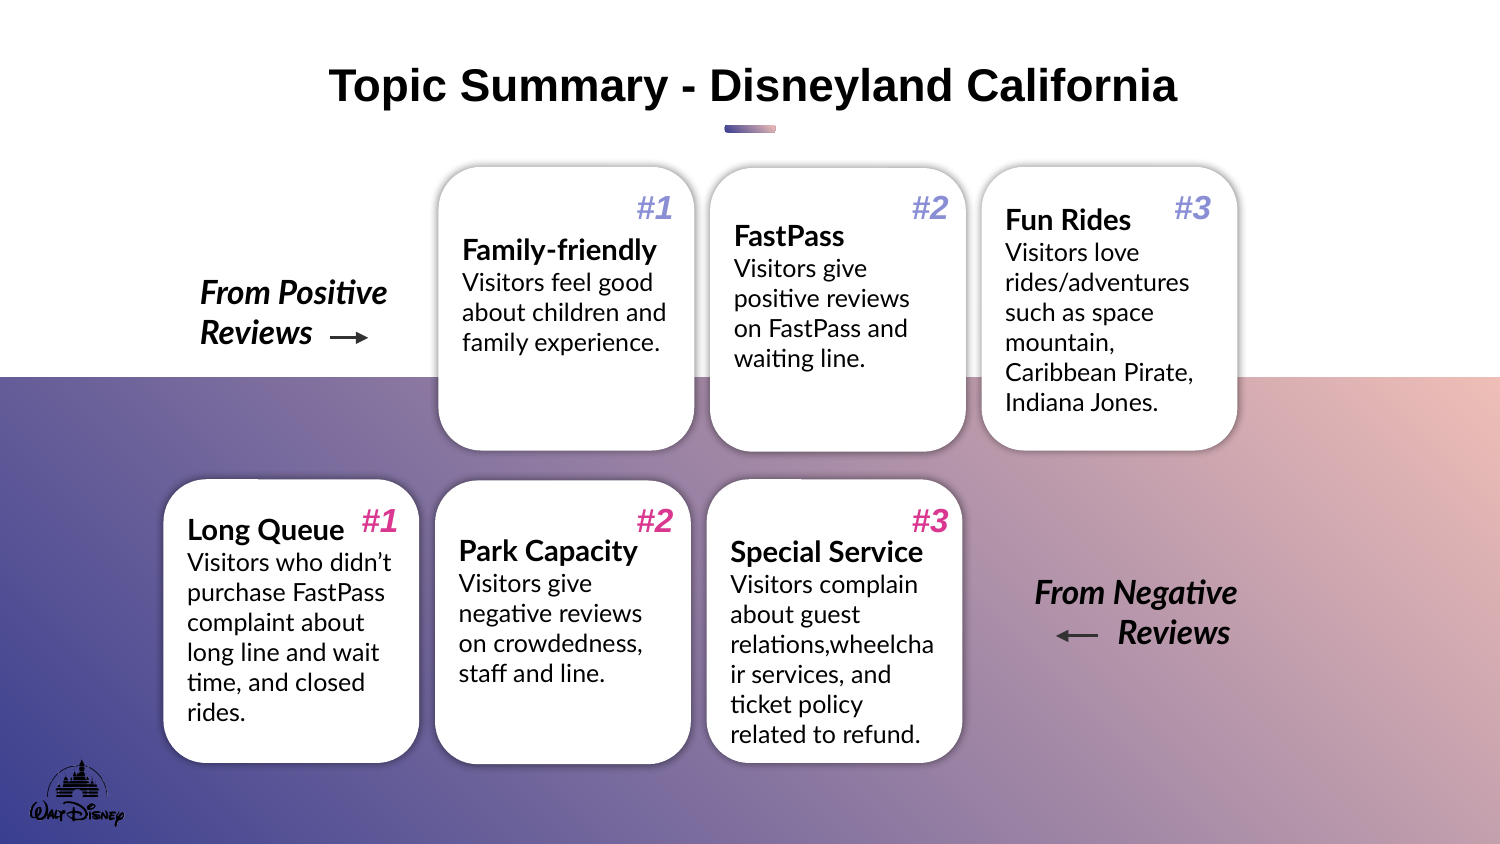

Topic Summary - Disneyland California

Family-friendly
Visitors feel good about children and family experience.

Fun Rides
Visitors love rides/adventures such as space mountain, Caribbean Pirate, Indiana Jones.
FastPass
Visitors give positive reviews on FastPass and waiting line.

#1
#2
#3
From Positive Reviews

Long Queue
Visitors who didn’t purchase FastPass complaint about long line and wait time, and closed rides.

Special Service
Visitors complain about guest relations,wheelchair services, and ticket policy related to refund.

Park Capacity
Visitors give negative reviews on crowdedness, staff and line.

#1
#2
#3
From Negative Reviews